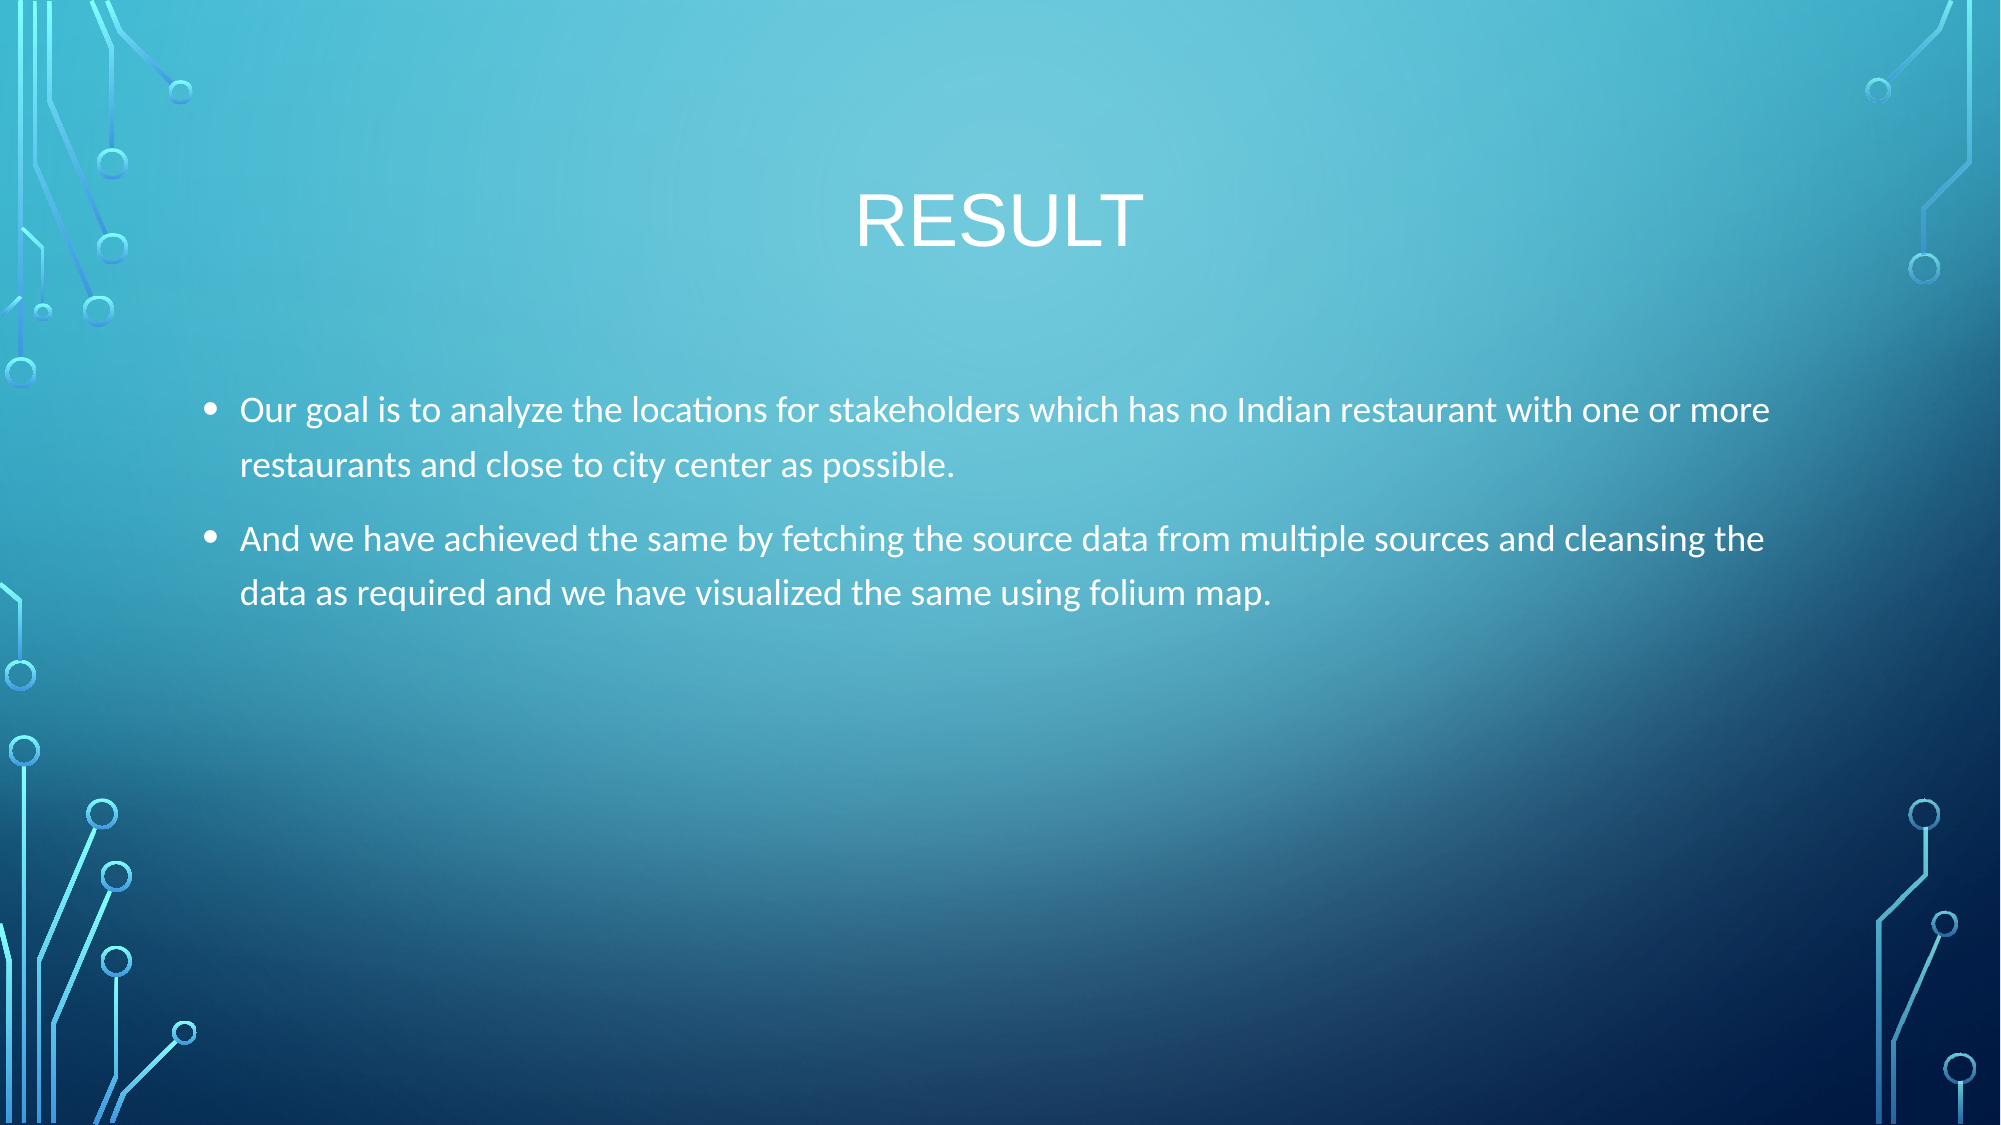

# Result
Our goal is to analyze the locations for stakeholders which has no Indian restaurant with one or more restaurants and close to city center as possible.
And we have achieved the same by fetching the source data from multiple sources and cleansing the data as required and we have visualized the same using folium map.